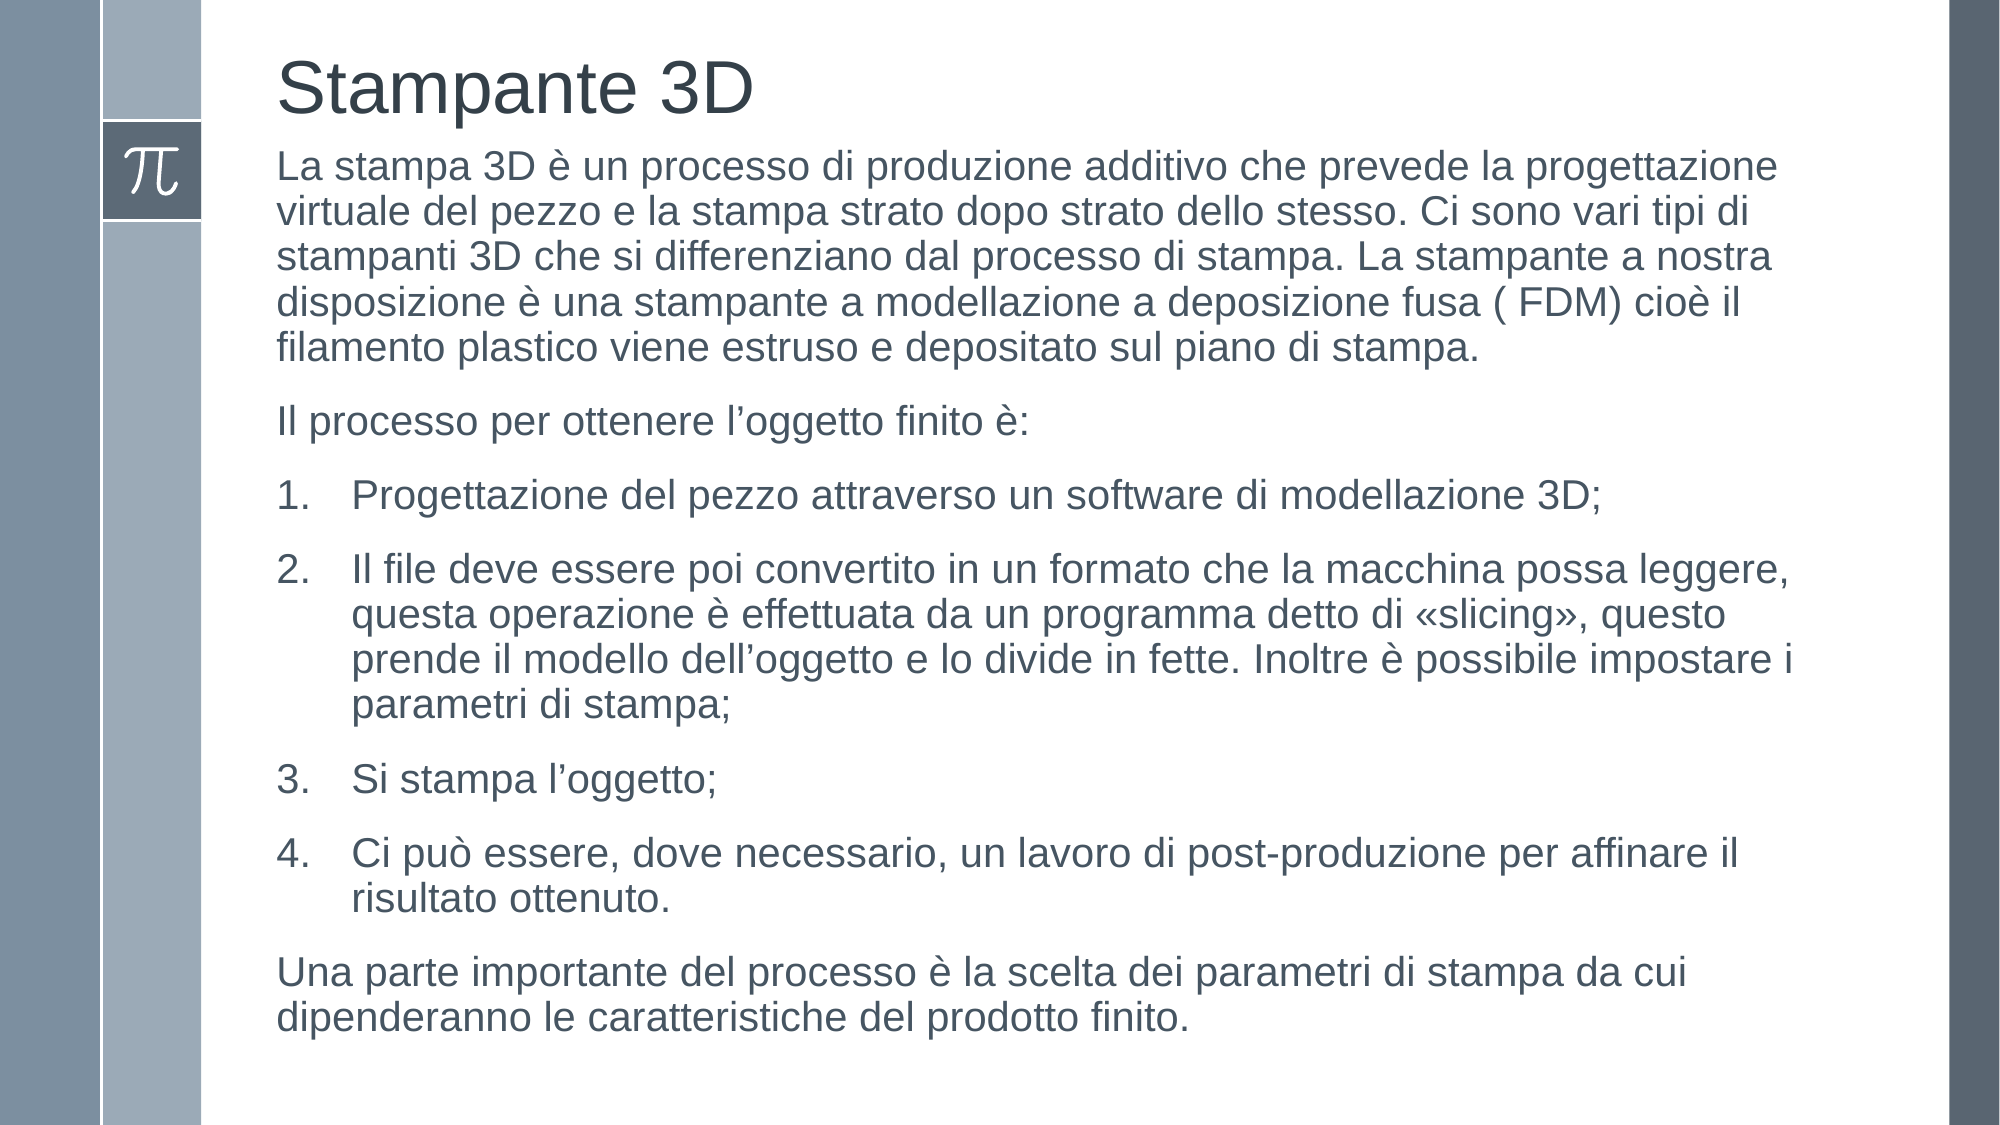

# Stampante 3D
La stampa 3D è un processo di produzione additivo che prevede la progettazione virtuale del pezzo e la stampa strato dopo strato dello stesso. Ci sono vari tipi di stampanti 3D che si differenziano dal processo di stampa. La stampante a nostra disposizione è una stampante a modellazione a deposizione fusa ( FDM) cioè il filamento plastico viene estruso e depositato sul piano di stampa.
Il processo per ottenere l’oggetto finito è:
Progettazione del pezzo attraverso un software di modellazione 3D;
Il file deve essere poi convertito in un formato che la macchina possa leggere, questa operazione è effettuata da un programma detto di «slicing», questo prende il modello dell’oggetto e lo divide in fette. Inoltre è possibile impostare i parametri di stampa;
Si stampa l’oggetto;
Ci può essere, dove necessario, un lavoro di post-produzione per affinare il risultato ottenuto.
Una parte importante del processo è la scelta dei parametri di stampa da cui dipenderanno le caratteristiche del prodotto finito.